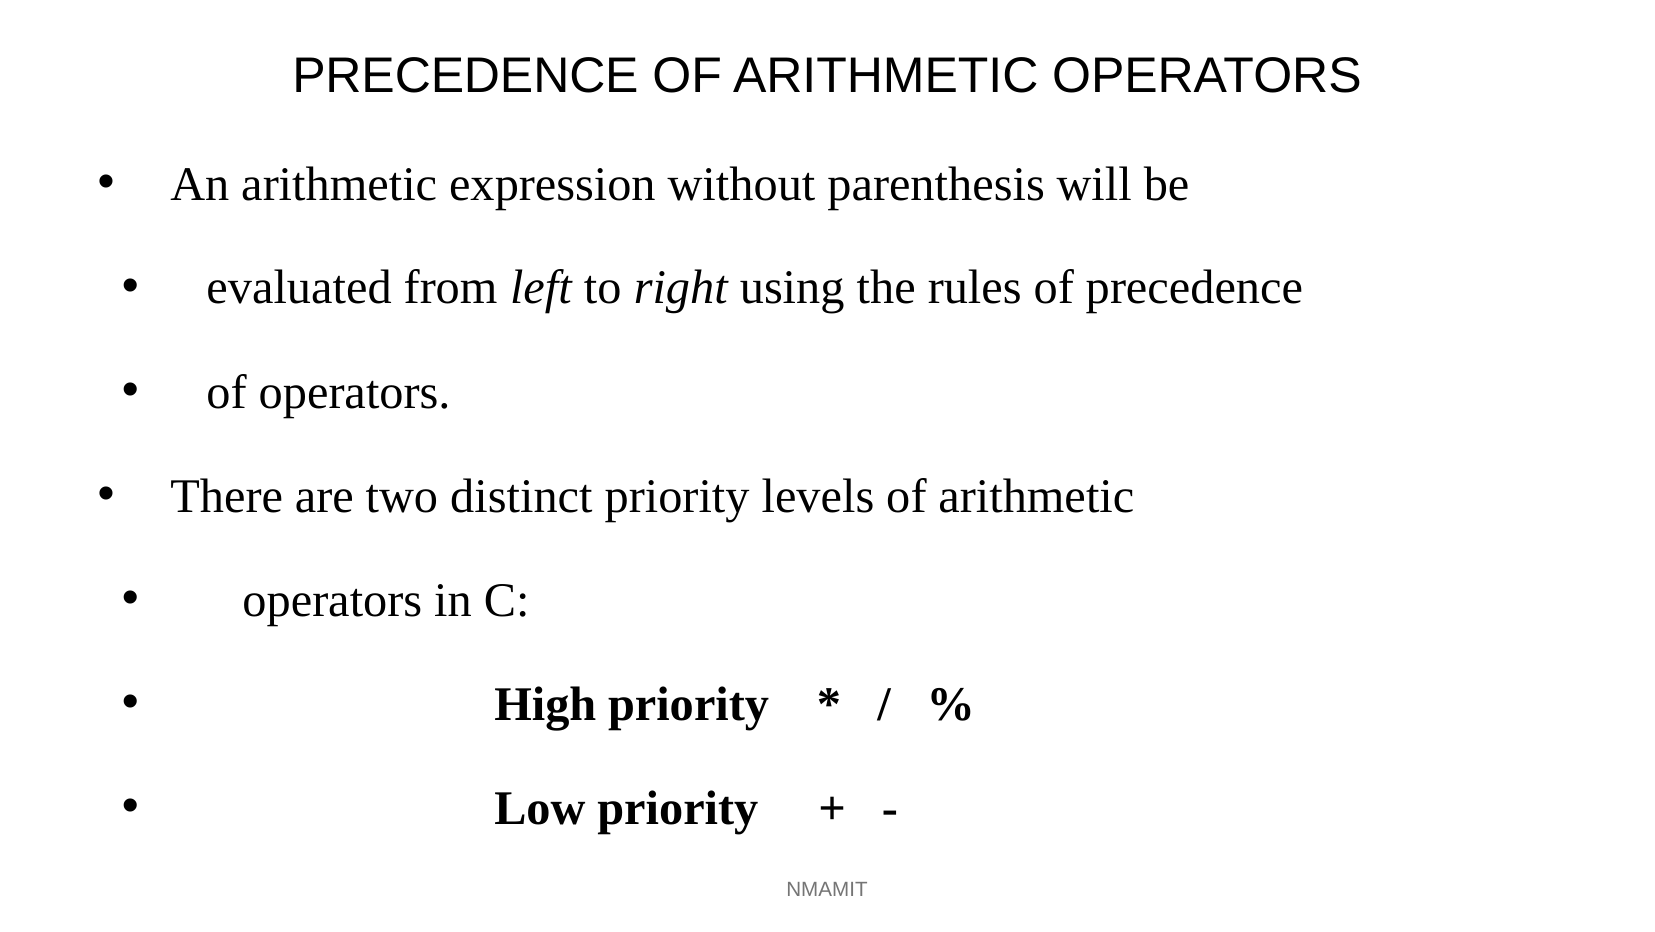

# PRECEDENCE OF ARITHMETIC OPERATORS
An arithmetic expression without parenthesis will be
 evaluated from left to right using the rules of precedence
 of operators.
There are two distinct priority levels of arithmetic
    operators in C:
		High priority    *   /   %
		Low priority     +   -

NMAMIT